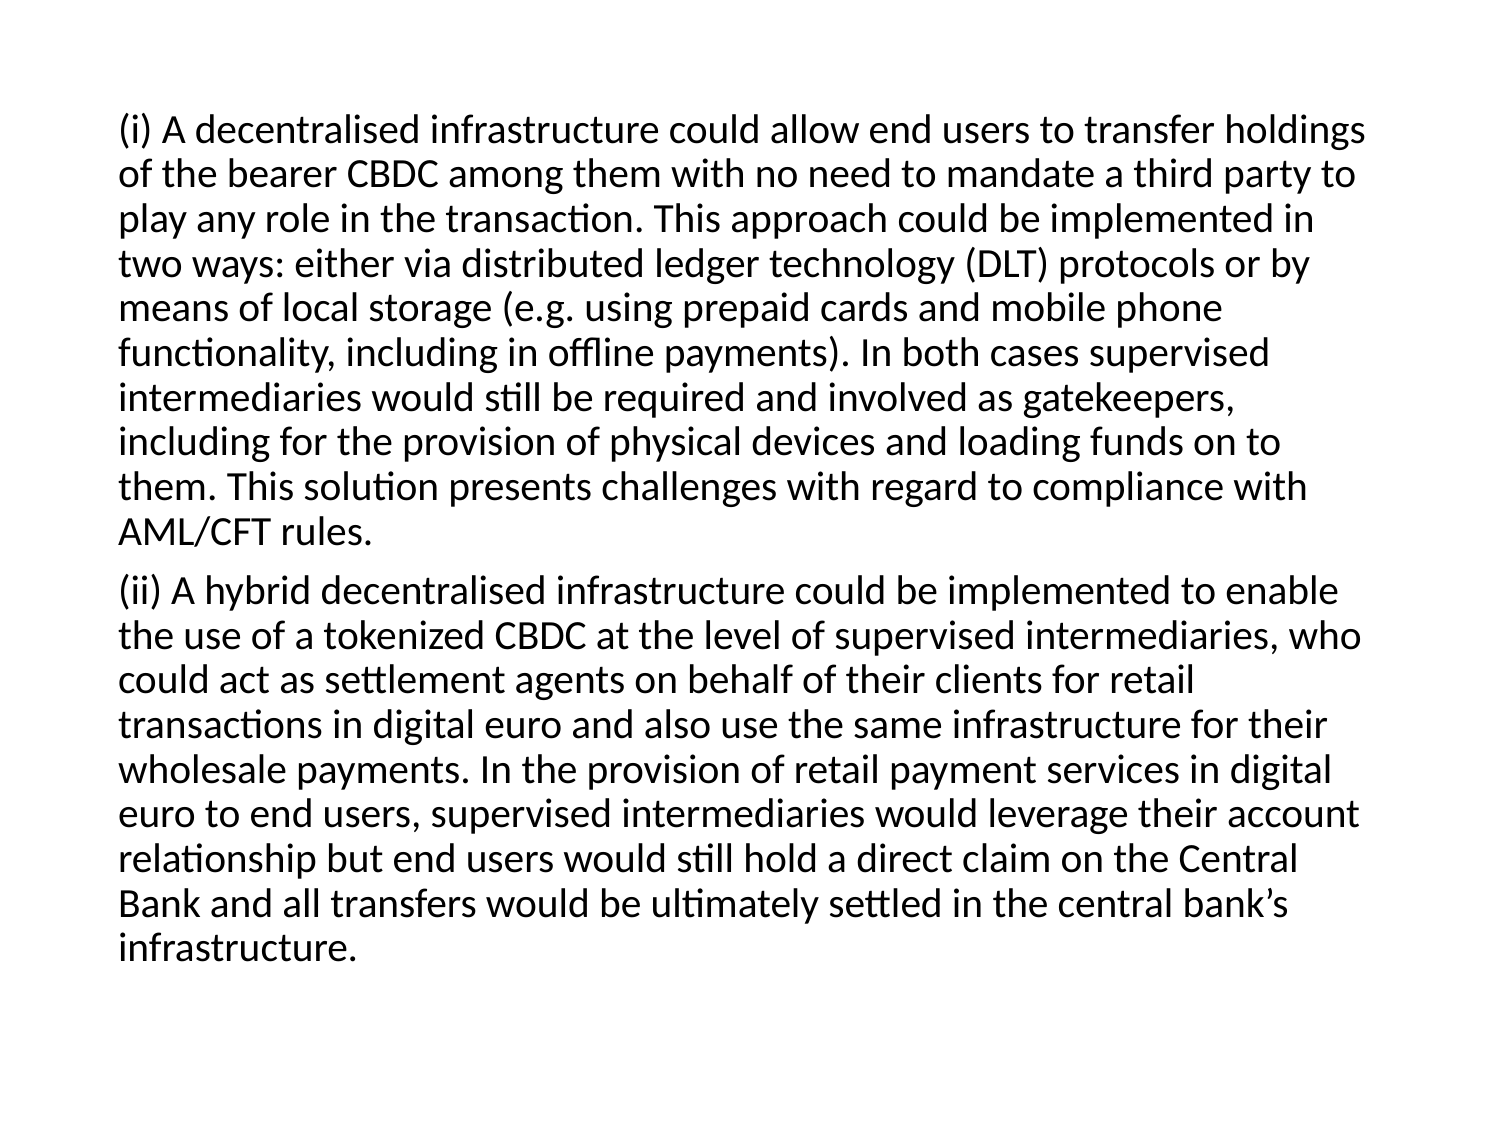

(i) A decentralised infrastructure could allow end users to transfer holdings of the bearer CBDC among them with no need to mandate a third party to play any role in the transaction. This approach could be implemented in two ways: either via distributed ledger technology (DLT) protocols or by means of local storage (e.g. using prepaid cards and mobile phone functionality, including in offline payments). In both cases supervised intermediaries would still be required and involved as gatekeepers, including for the provision of physical devices and loading funds on to them. This solution presents challenges with regard to compliance with AML/CFT rules.
(ii) A hybrid decentralised infrastructure could be implemented to enable the use of a tokenized CBDC at the level of supervised intermediaries, who could act as settlement agents on behalf of their clients for retail transactions in digital euro and also use the same infrastructure for their wholesale payments. In the provision of retail payment services in digital euro to end users, supervised intermediaries would leverage their account relationship but end users would still hold a direct claim on the Central Bank and all transfers would be ultimately settled in the central bank’s infrastructure.